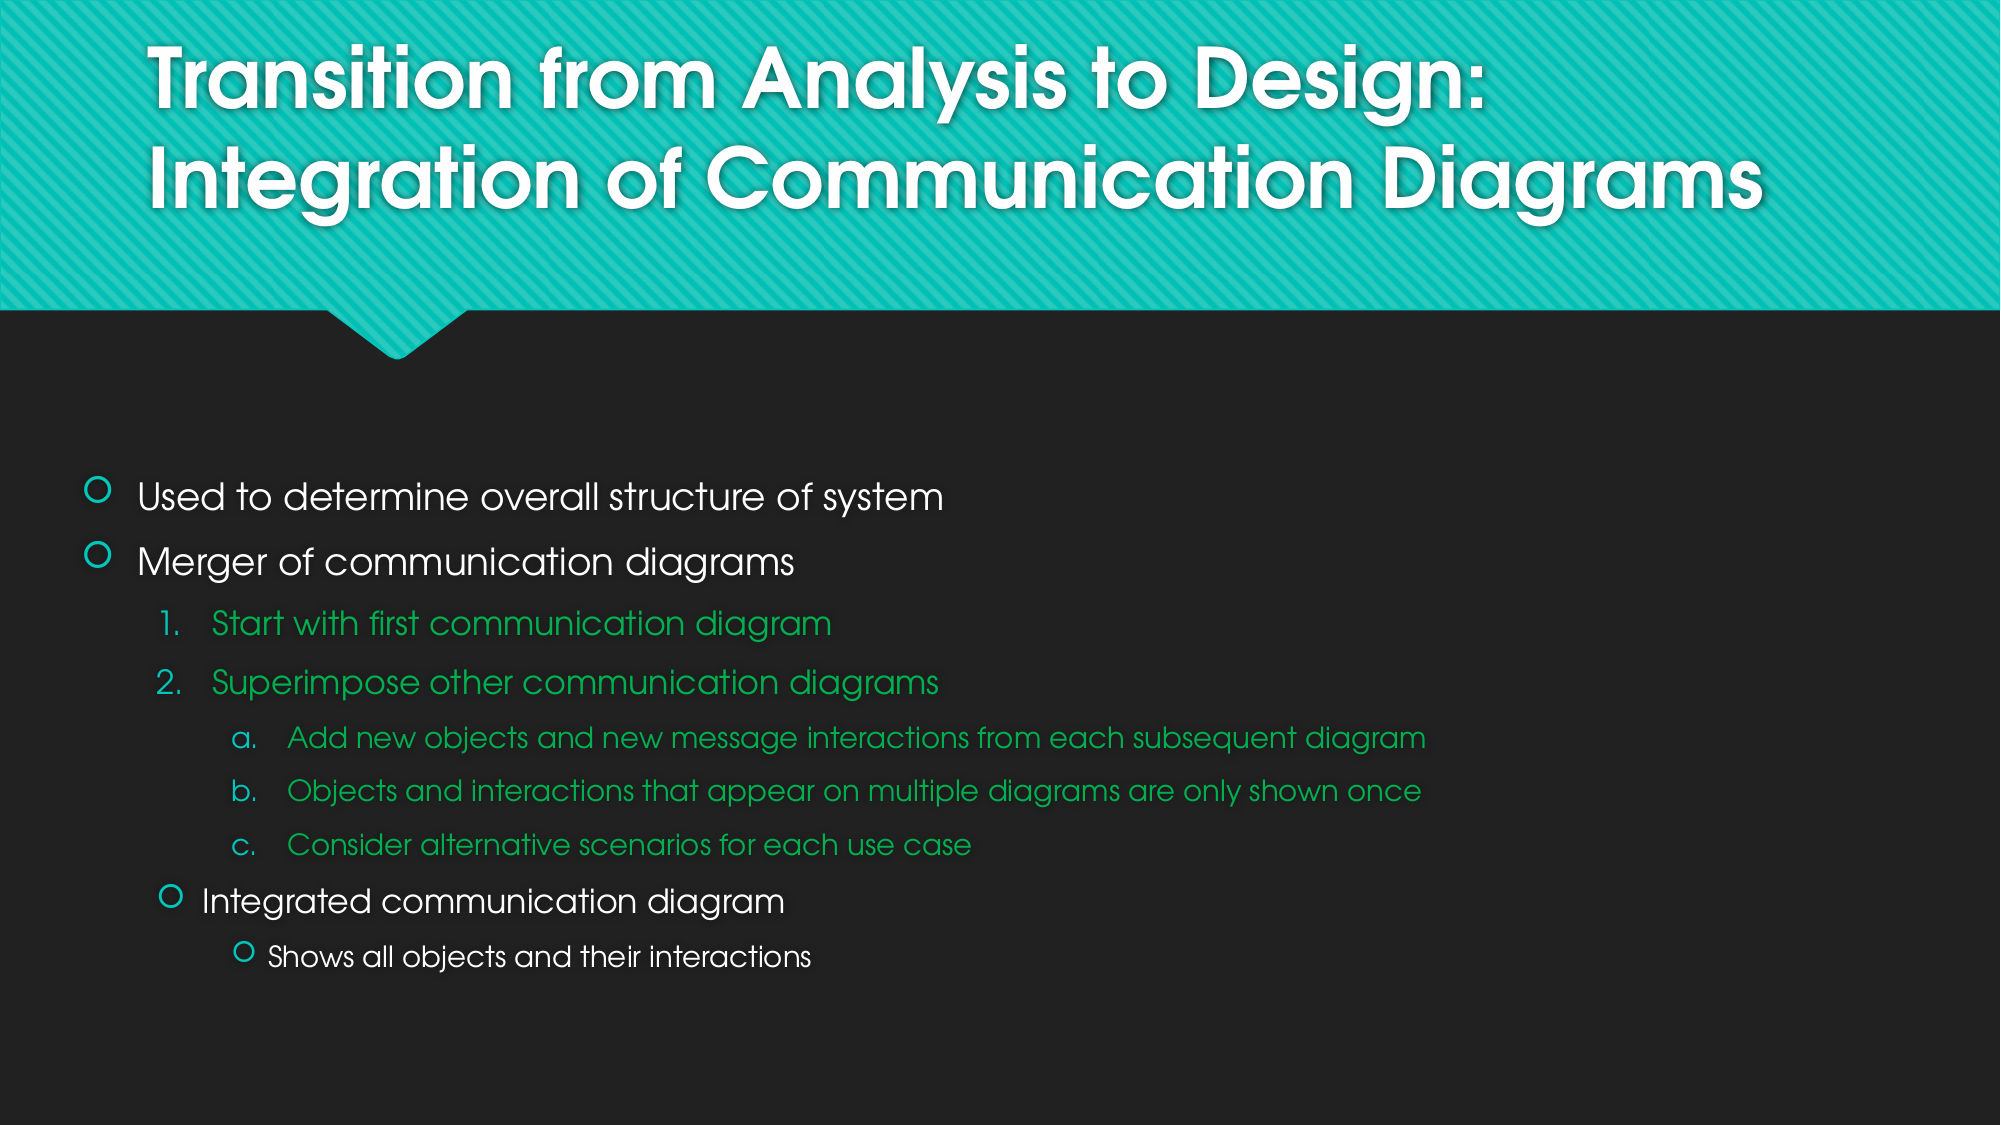

# Transition from Analysis to Design: Integration of Communication Diagrams
Used to determine overall structure of system
Merger of communication diagrams
Start with first communication diagram
Superimpose other communication diagrams
Add new objects and new message interactions from each subsequent diagram
Objects and interactions that appear on multiple diagrams are only shown once
Consider alternative scenarios for each use case
Integrated communication diagram
Shows all objects and their interactions